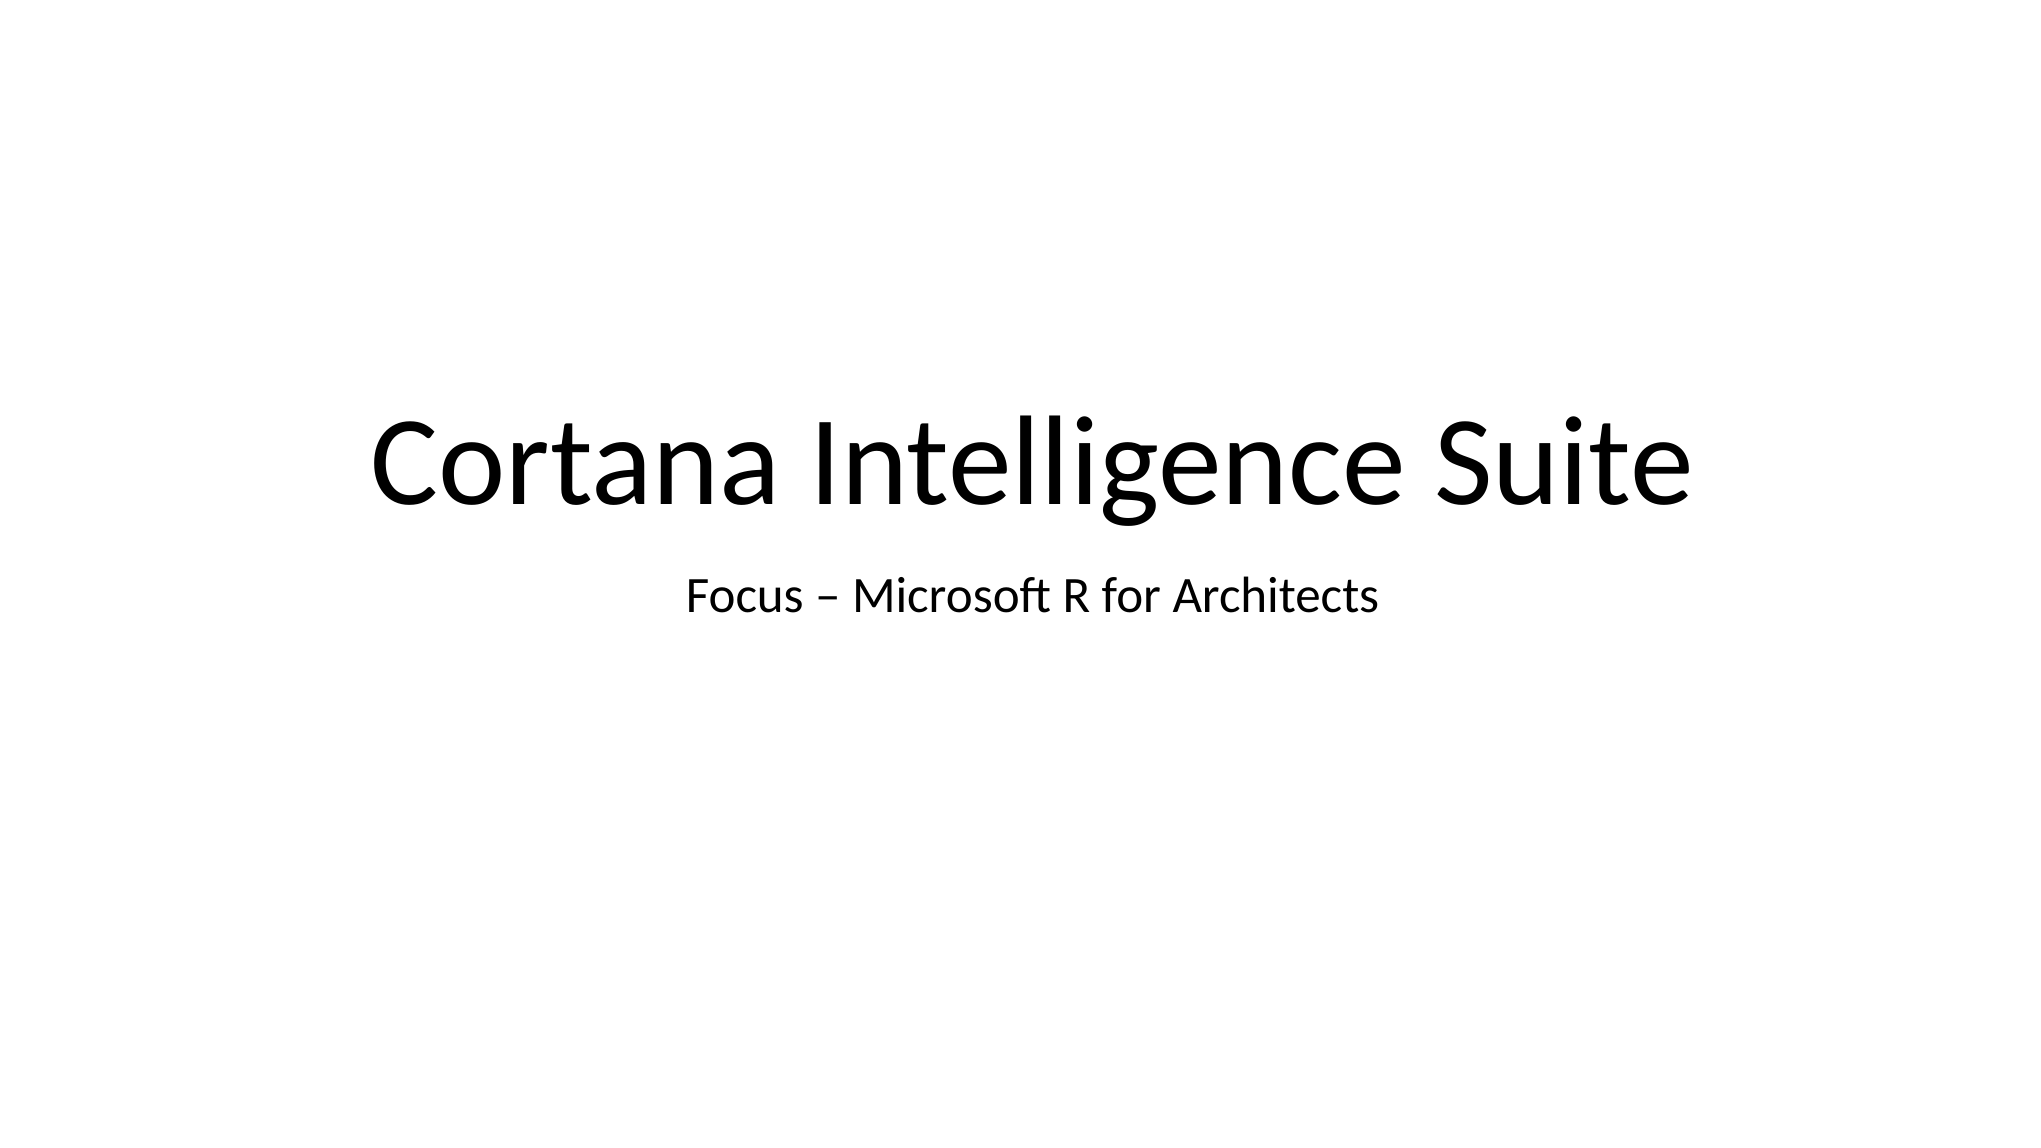

# Cortana Intelligence Suite
Focus – Microsoft R for Architects